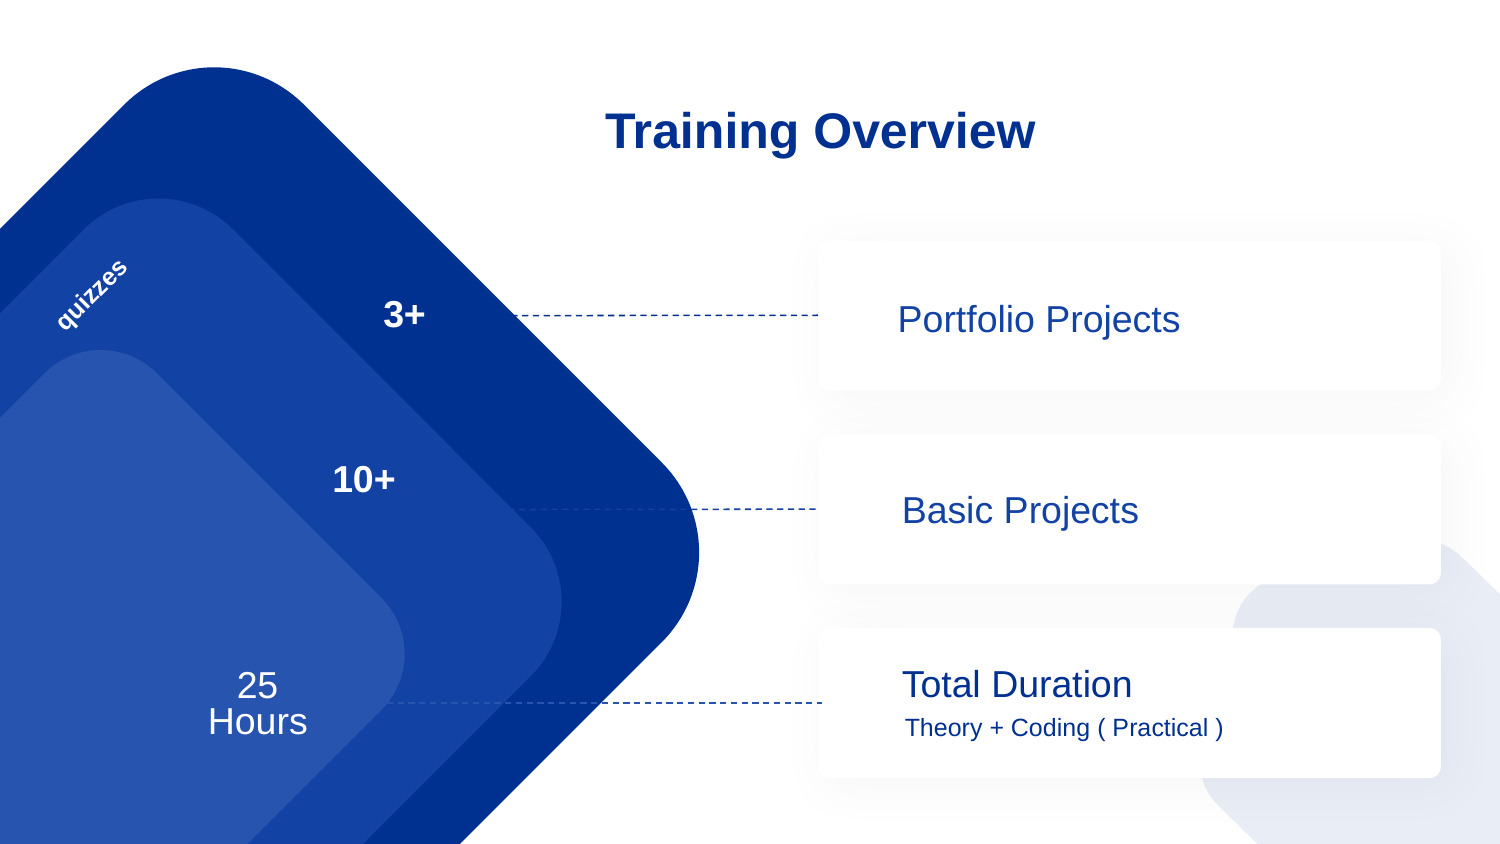

# Training Overview
quizzes
3+
Portfolio Projects
10+
Basic Projects
Total Duration
25 Hours
 Theory + Coding ( Practical )